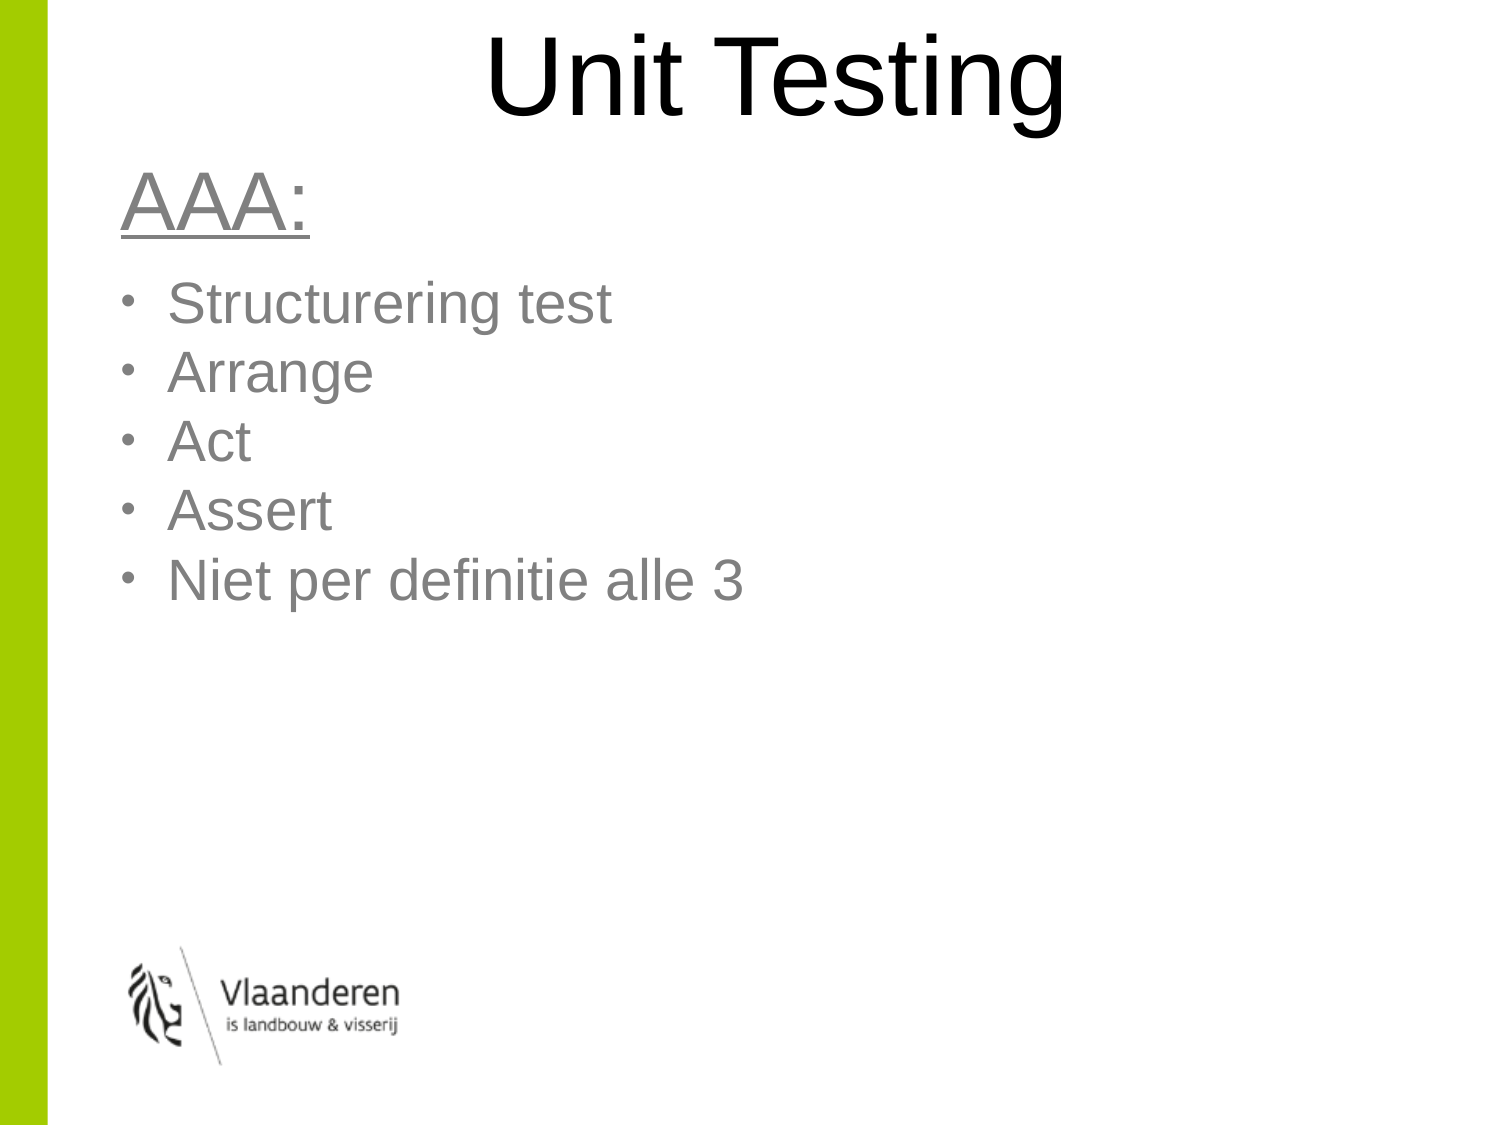

# Unit Testing
AAA:
Structurering test
Arrange
Act
Assert
Niet per definitie alle 3